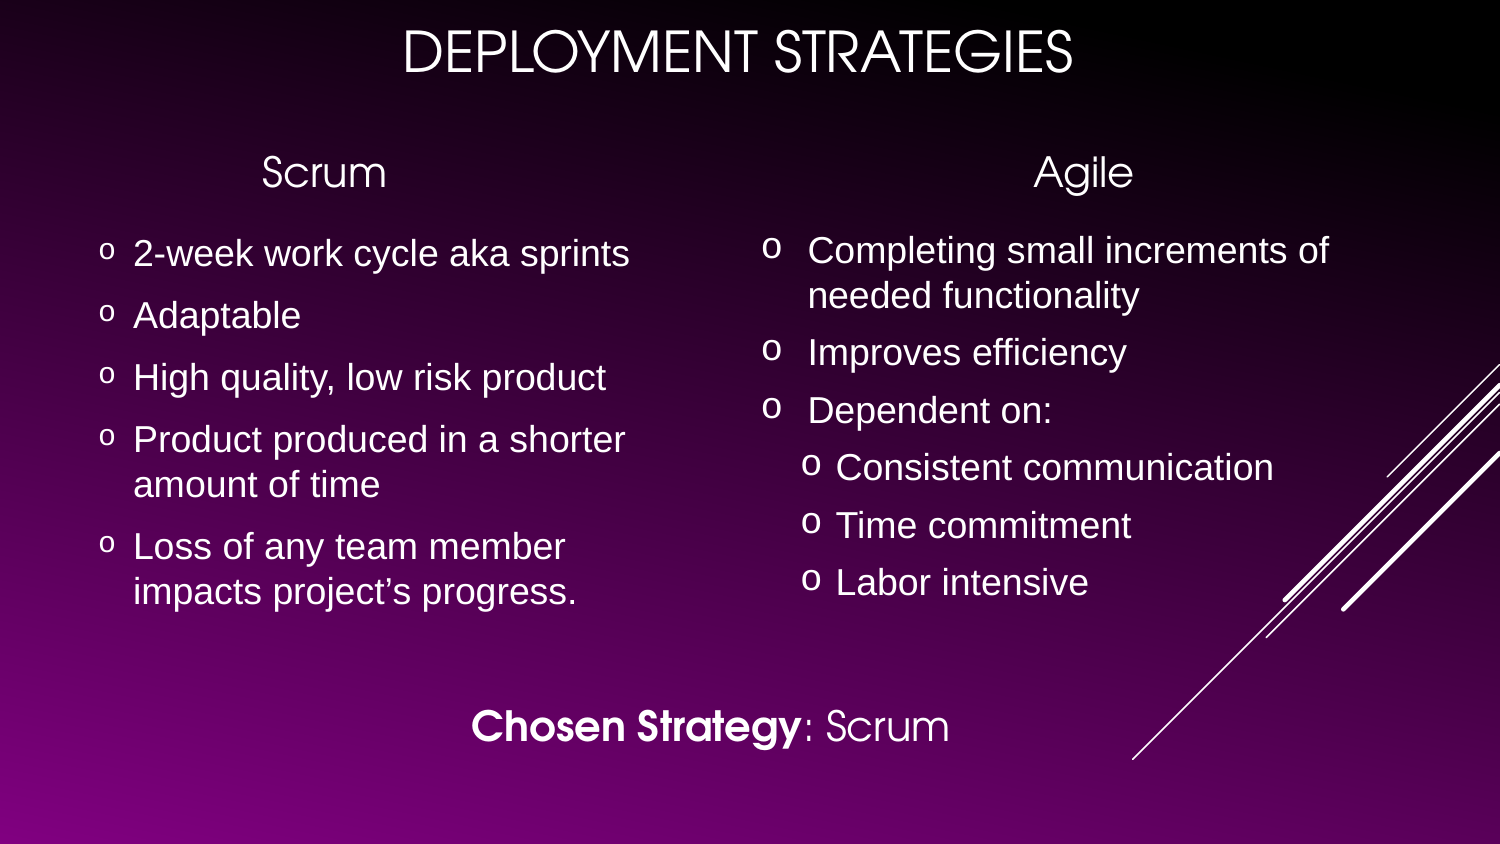

# Deployment Strategies
Scrum
Agile
Completing small increments of needed functionality
Improves efficiency
Dependent on:
Consistent communication
Time commitment
Labor intensive

2-week work cycle aka sprints
Adaptable
High quality, low risk product
Product produced in a shorter amount of time
Loss of any team member impacts project’s progress.
Chosen Strategy: Scrum